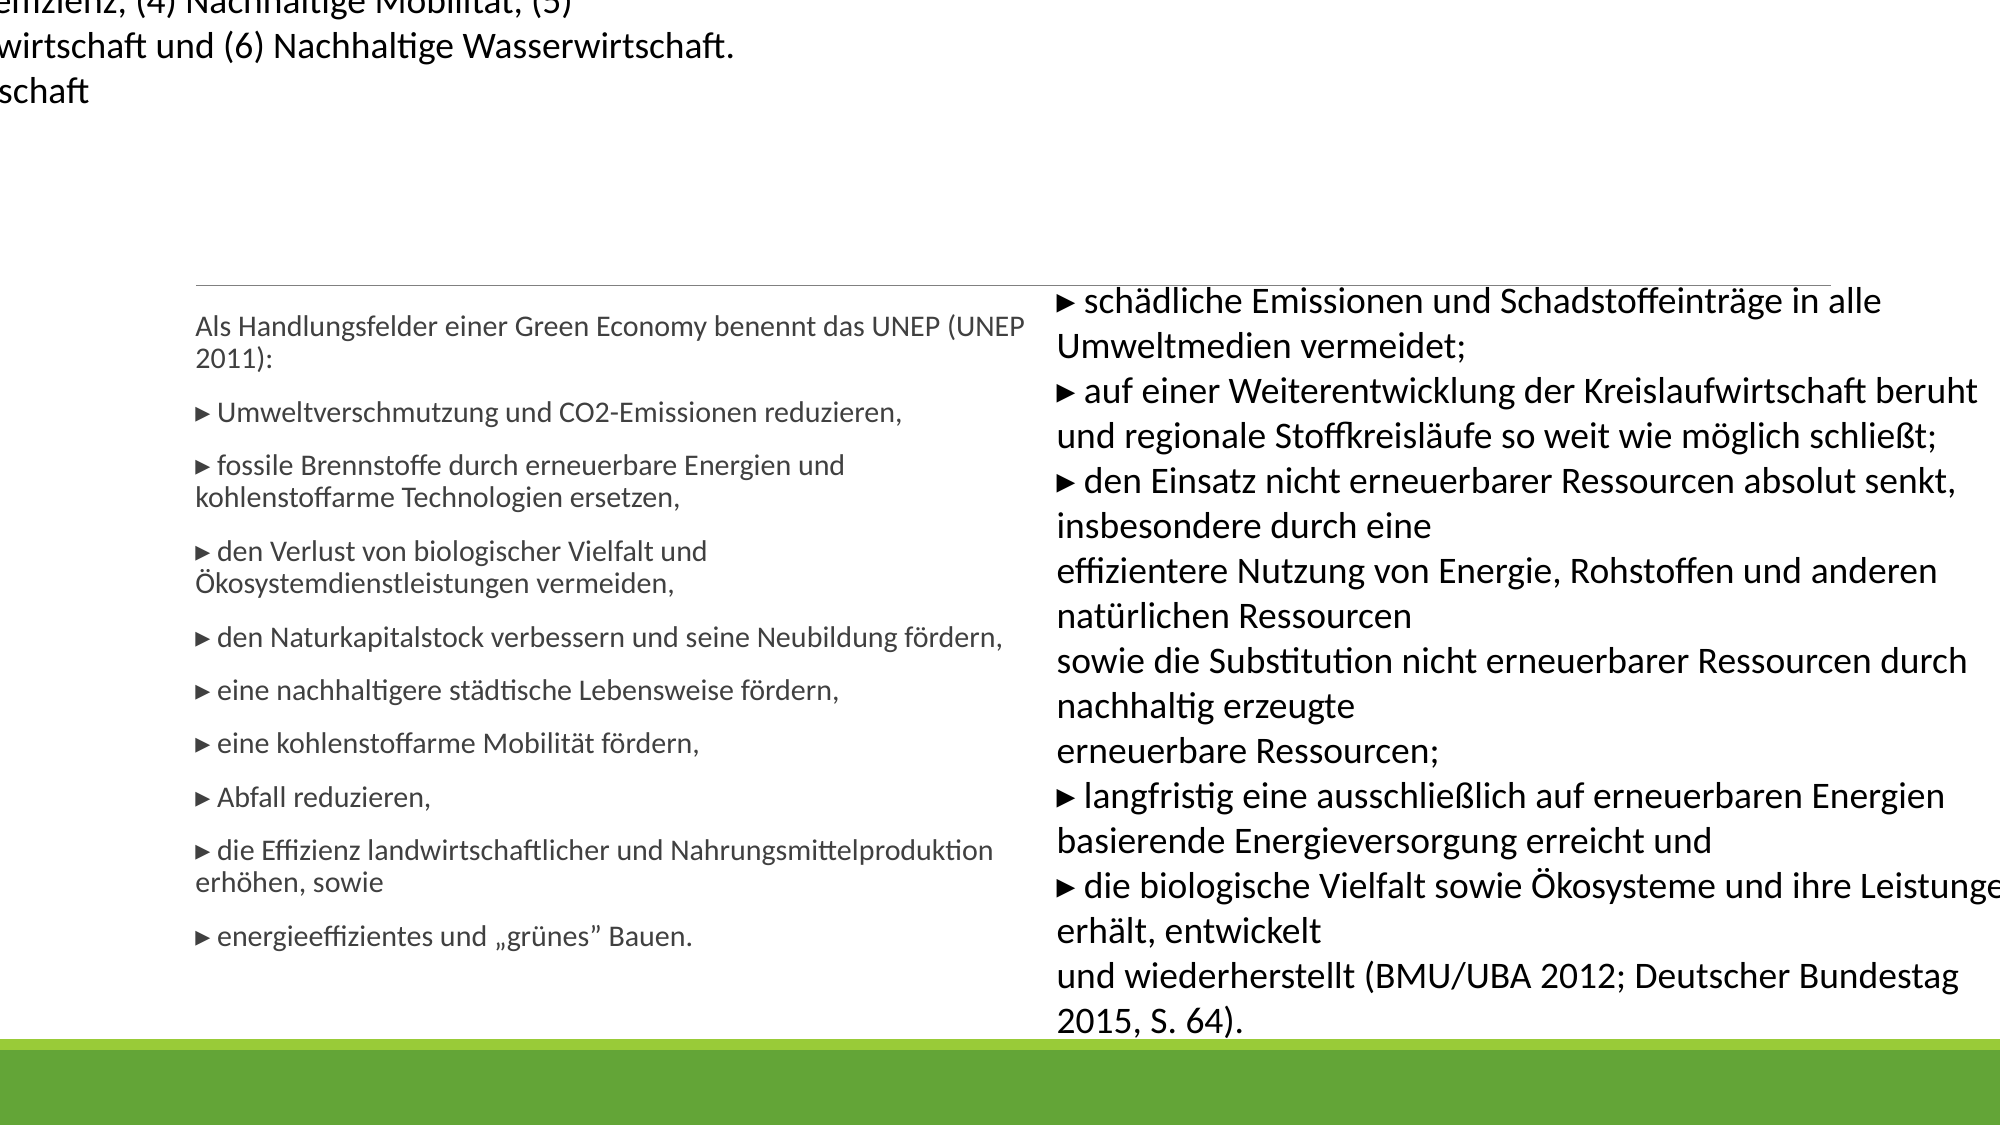

Ressourceneffizienz und Materialeffizienz, erneuerbare Ressourcen ▸ Energie ▸ Smart Cities & Bauen und Sanieren ▸ Biodiversität und Naturkapital ▸ Konsum ▸ Mobilität
Diese Leitmärkte sind (1) Umweltfreundliche Energien und Energiespeicherung, (2) Energieeffizienz, (3) Rohstoff- und Materialeffizienz, (4) Nachhaltige Mobilität, (5) Kreislaufwirtschaft und (6) Nachhaltige Wasserwirtschaft.
Landwirtschaft
#
▸ schädliche Emissionen und Schadstoffeinträge in alle Umweltmedien vermeidet;
▸ auf einer Weiterentwicklung der Kreislaufwirtschaft beruht und regionale Stoffkreisläufe so weit wie möglich schließt;
▸ den Einsatz nicht erneuerbarer Ressourcen absolut senkt, insbesondere durch eine
effizientere Nutzung von Energie, Rohstoffen und anderen natürlichen Ressourcen
sowie die Substitution nicht erneuerbarer Ressourcen durch nachhaltig erzeugte
erneuerbare Ressourcen;
▸ langfristig eine ausschließlich auf erneuerbaren Energien basierende Energieversorgung erreicht und
▸ die biologische Vielfalt sowie Ökosysteme und ihre Leistungen erhält, entwickelt
und wiederherstellt (BMU/UBA 2012; Deutscher Bundestag 2015, S. 64).
Als Handlungsfelder einer Green Economy benennt das UNEP (UNEP 2011):
▸ Umweltverschmutzung und CO2-Emissionen reduzieren,
▸ fossile Brennstoffe durch erneuerbare Energien und kohlenstoffarme Technologien ersetzen,
▸ den Verlust von biologischer Vielfalt und Ökosystemdienstleistungen vermeiden,
▸ den Naturkapitalstock verbessern und seine Neubildung fördern,
▸ eine nachhaltigere städtische Lebensweise fördern,
▸ eine kohlenstoffarme Mobilität fördern,
▸ Abfall reduzieren,
▸ die Effizienz landwirtschaftlicher und Nahrungsmittelproduktion erhöhen, sowie
▸ energieeffizientes und „grünes” Bauen.